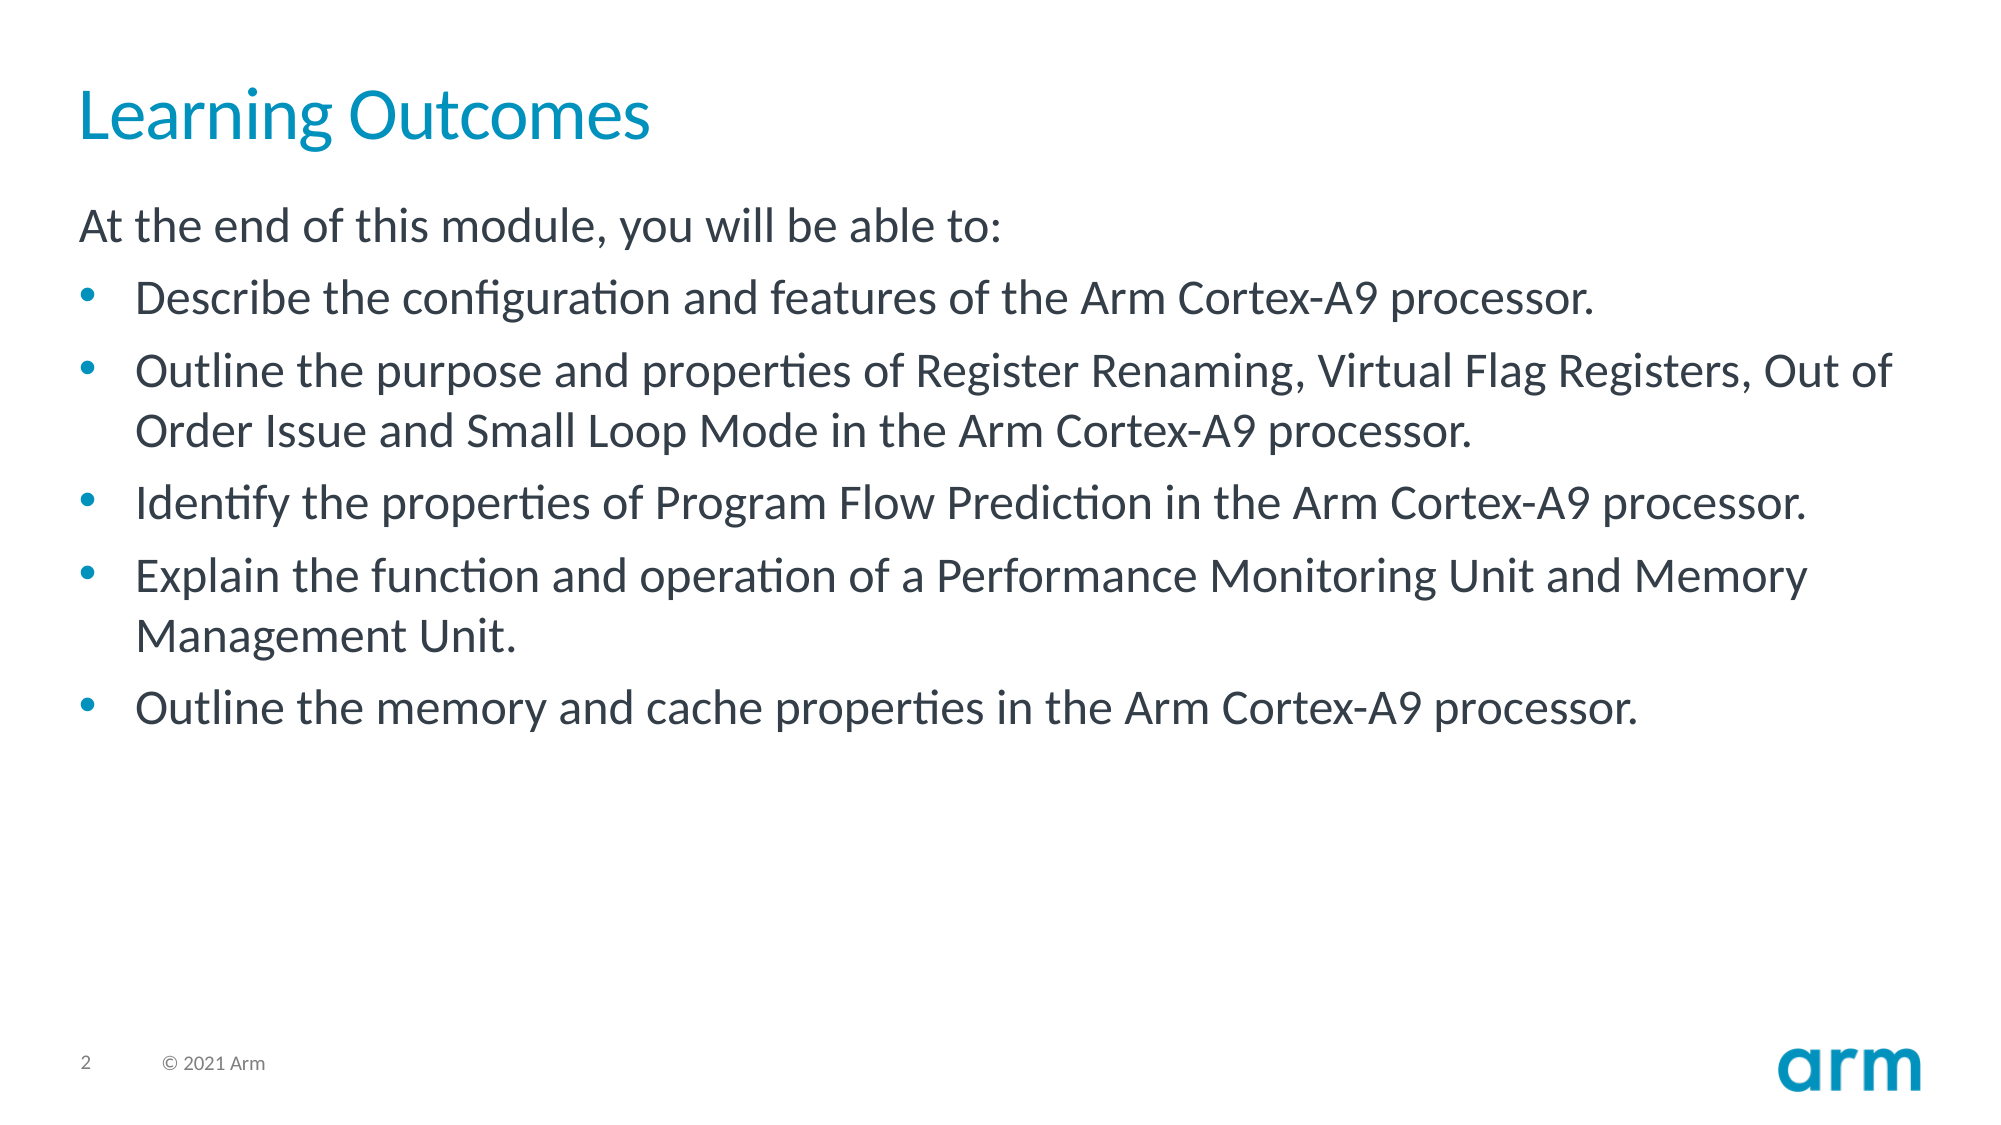

# Learning Outcomes
At the end of this module, you will be able to:
Describe the configuration and features of the Arm Cortex-A9 processor.
Outline the purpose and properties of Register Renaming, Virtual Flag Registers, Out of Order Issue and Small Loop Mode in the Arm Cortex-A9 processor.
Identify the properties of Program Flow Prediction in the Arm Cortex-A9 processor.
Explain the function and operation of a Performance Monitoring Unit and Memory Management Unit.
Outline the memory and cache properties in the Arm Cortex-A9 processor.